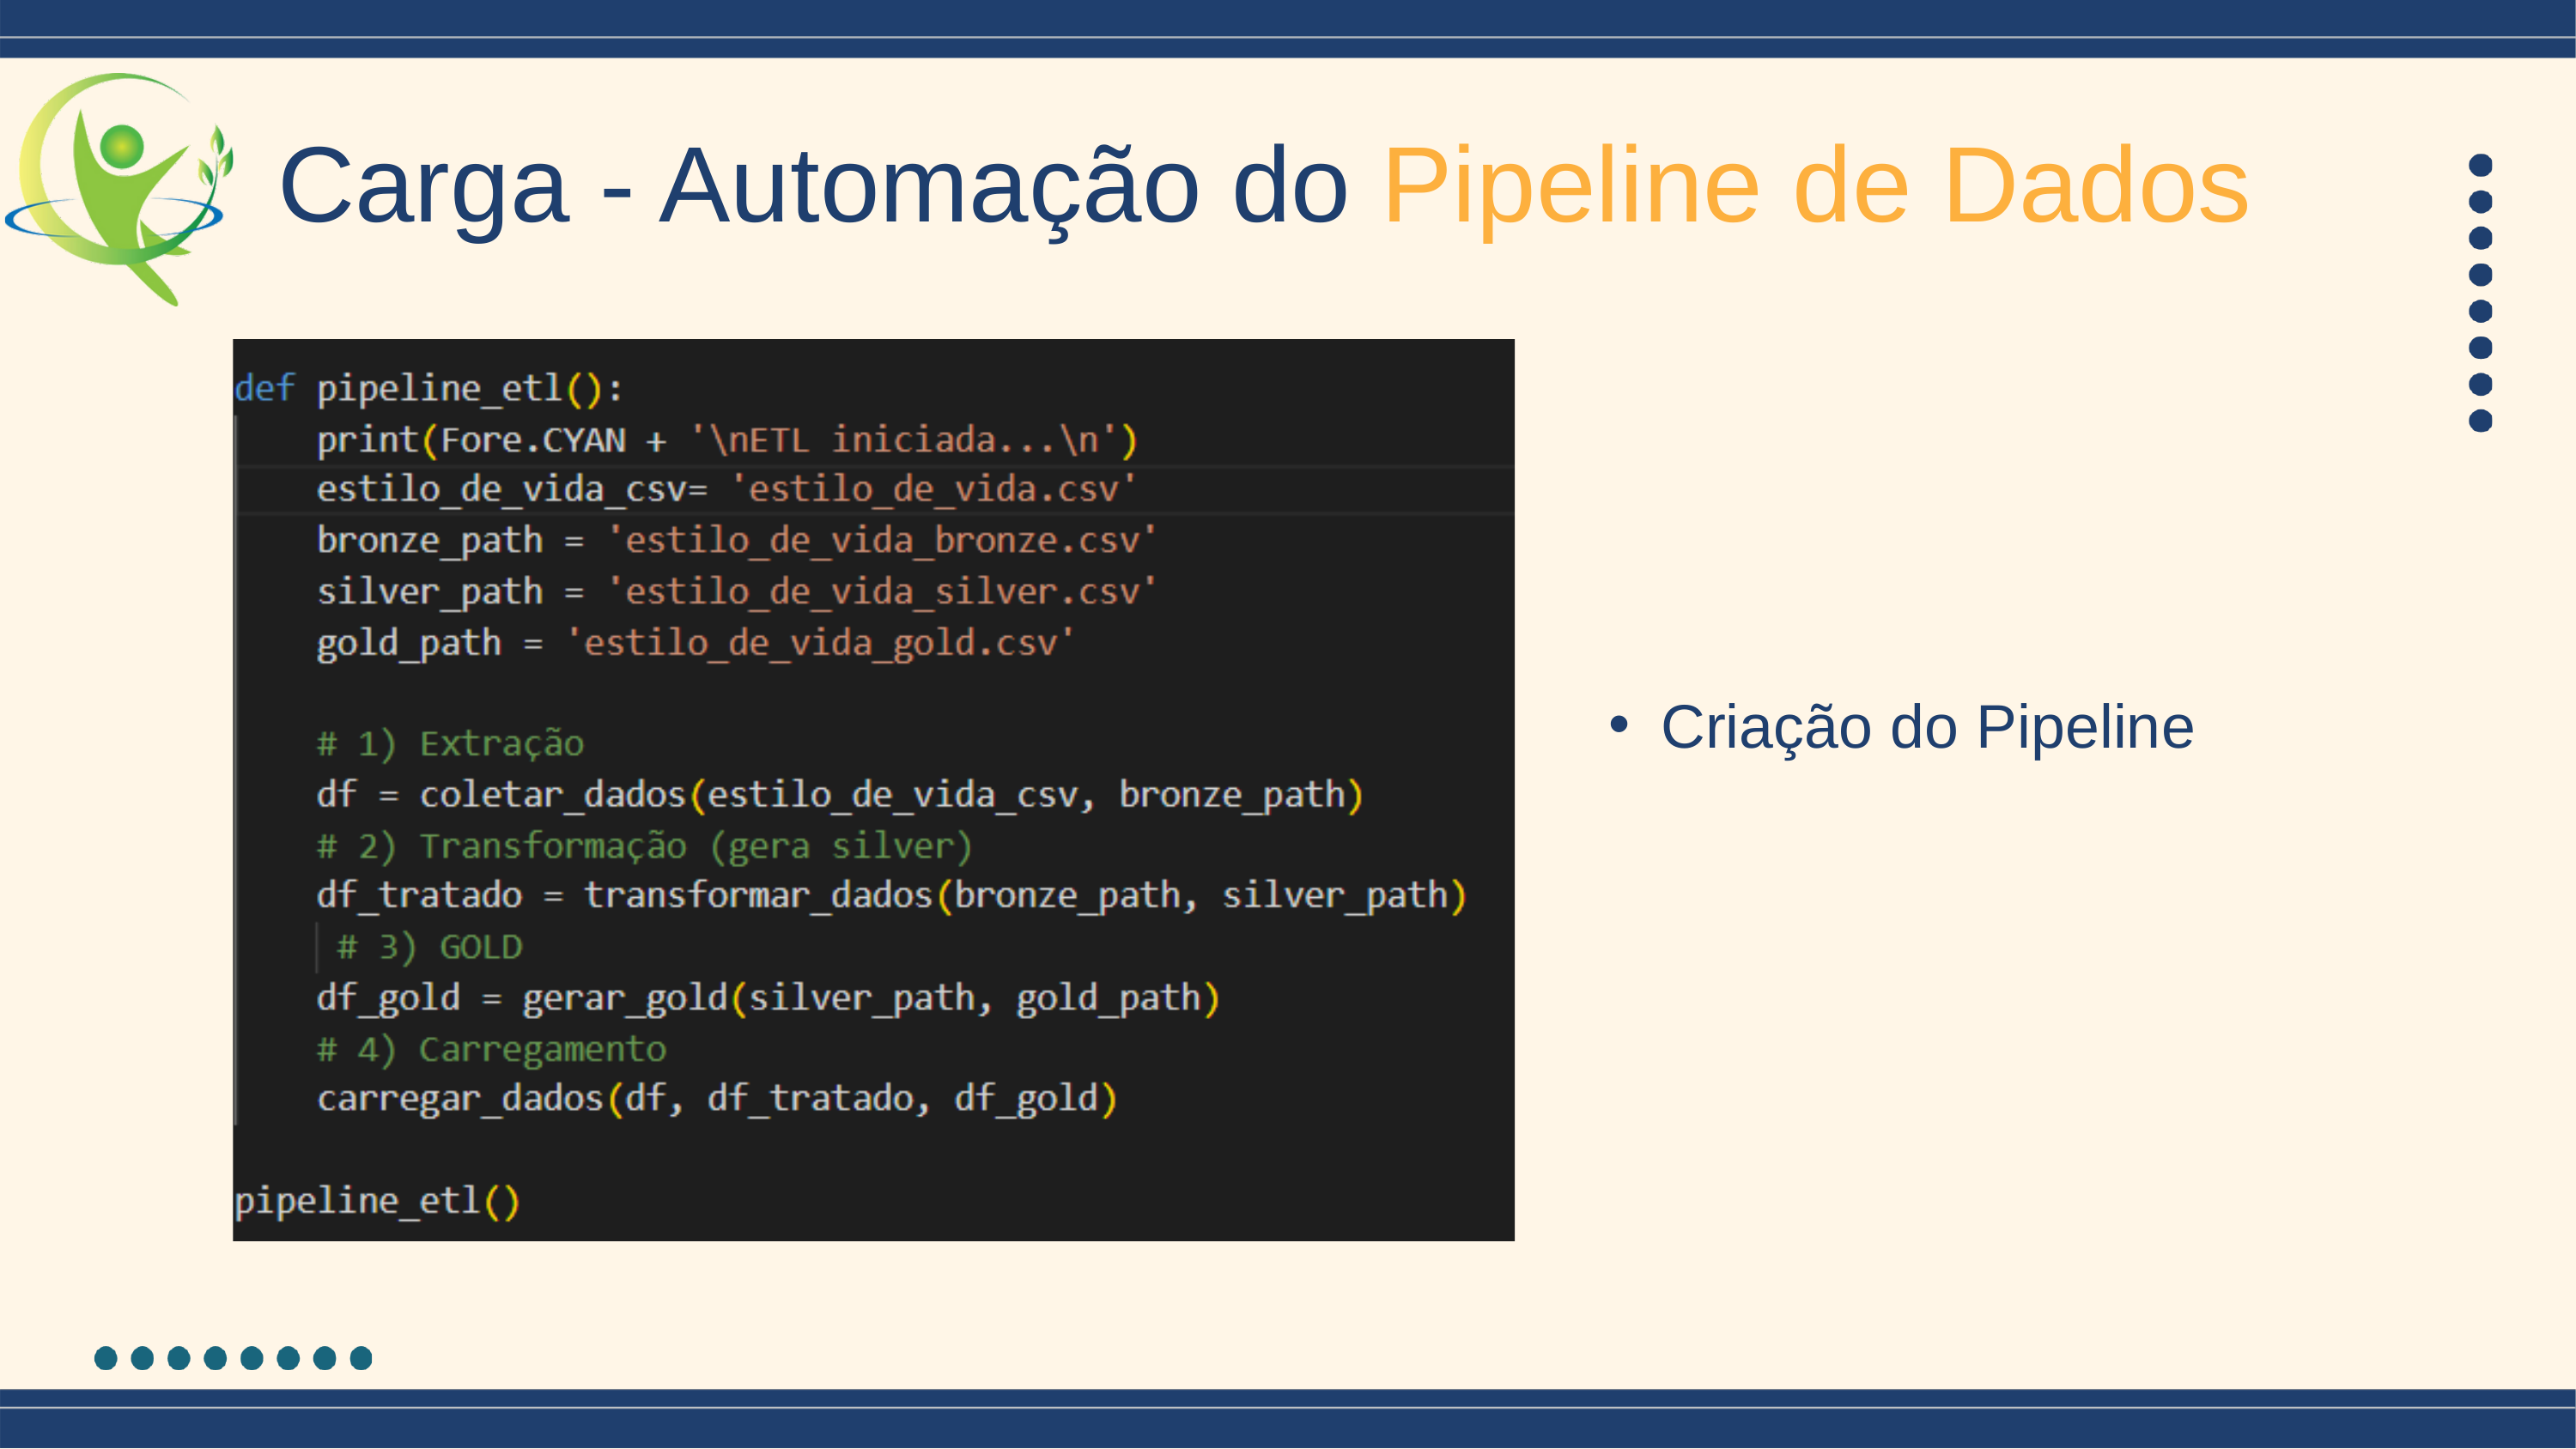

Carga - Automação do Pipeline de Dados

Criação do Pipeline